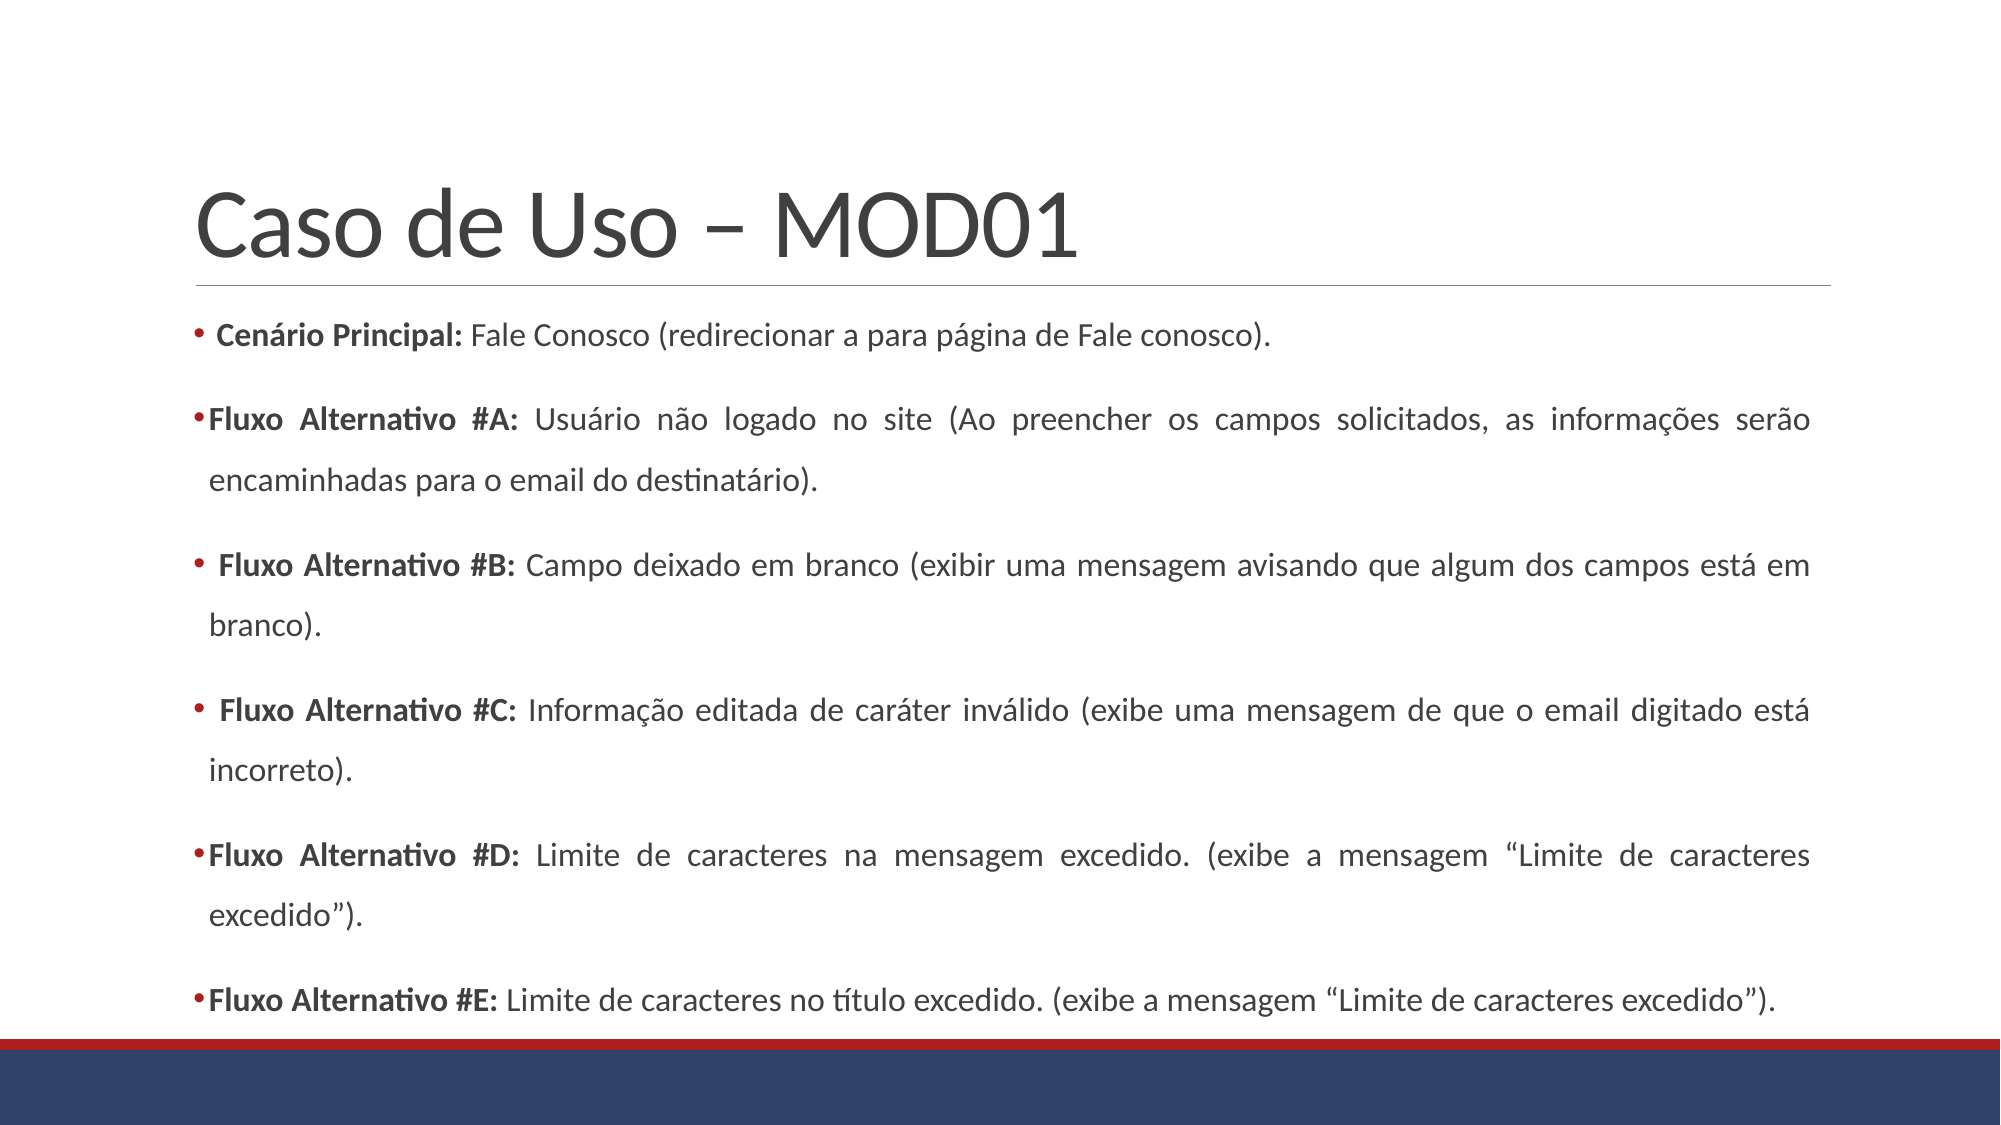

# Caso de Uso – MOD01
 Cenário Principal: Fale Conosco (redirecionar a para página de Fale conosco).
Fluxo Alternativo #A: Usuário não logado no site (Ao preencher os campos solicitados, as informações serão encaminhadas para o email do destinatário).
 Fluxo Alternativo #B: Campo deixado em branco (exibir uma mensagem avisando que algum dos campos está em branco).
 Fluxo Alternativo #C: Informação editada de caráter inválido (exibe uma mensagem de que o email digitado está incorreto).
Fluxo Alternativo #D: Limite de caracteres na mensagem excedido. (exibe a mensagem “Limite de caracteres excedido”).
Fluxo Alternativo #E: Limite de caracteres no título excedido. (exibe a mensagem “Limite de caracteres excedido”).